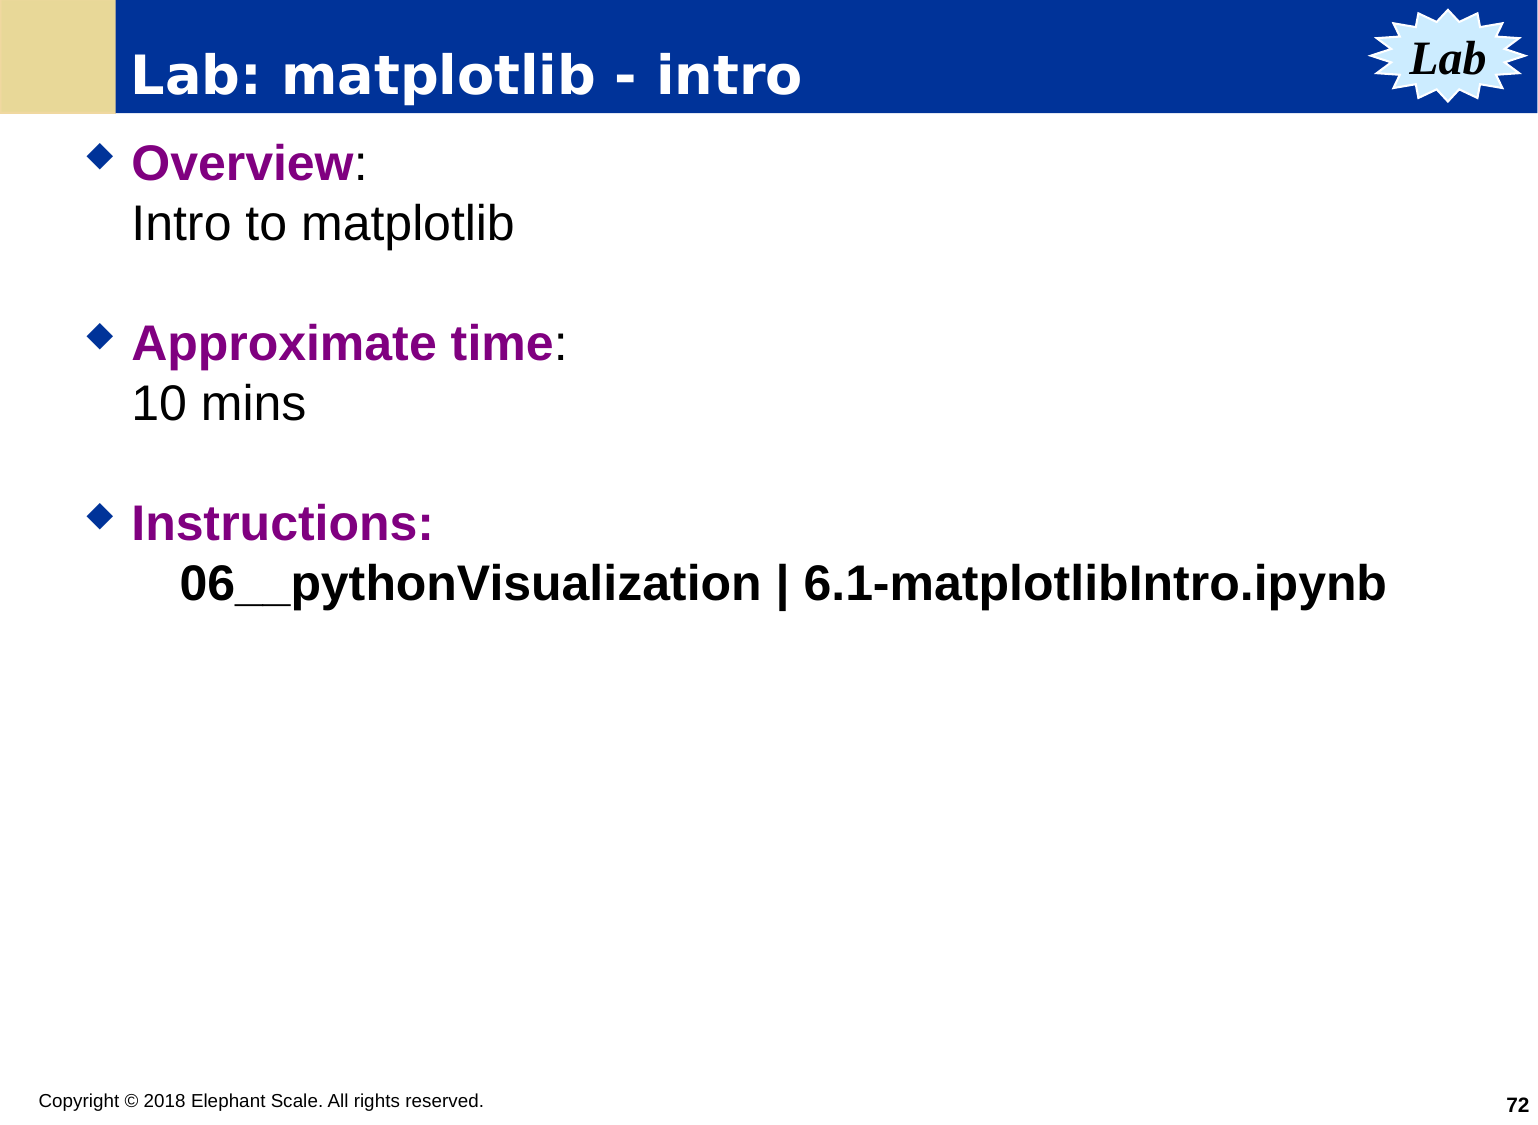

# Lab: matplotlib - intro
Lab
Overview:
Intro to matplotlib

Approximate time:
10 mins

Instructions:
06__pythonVisualization | 6.1-matplotlibIntro.ipynb
72
Copyright © 2018 Elephant Scale. All rights reserved.